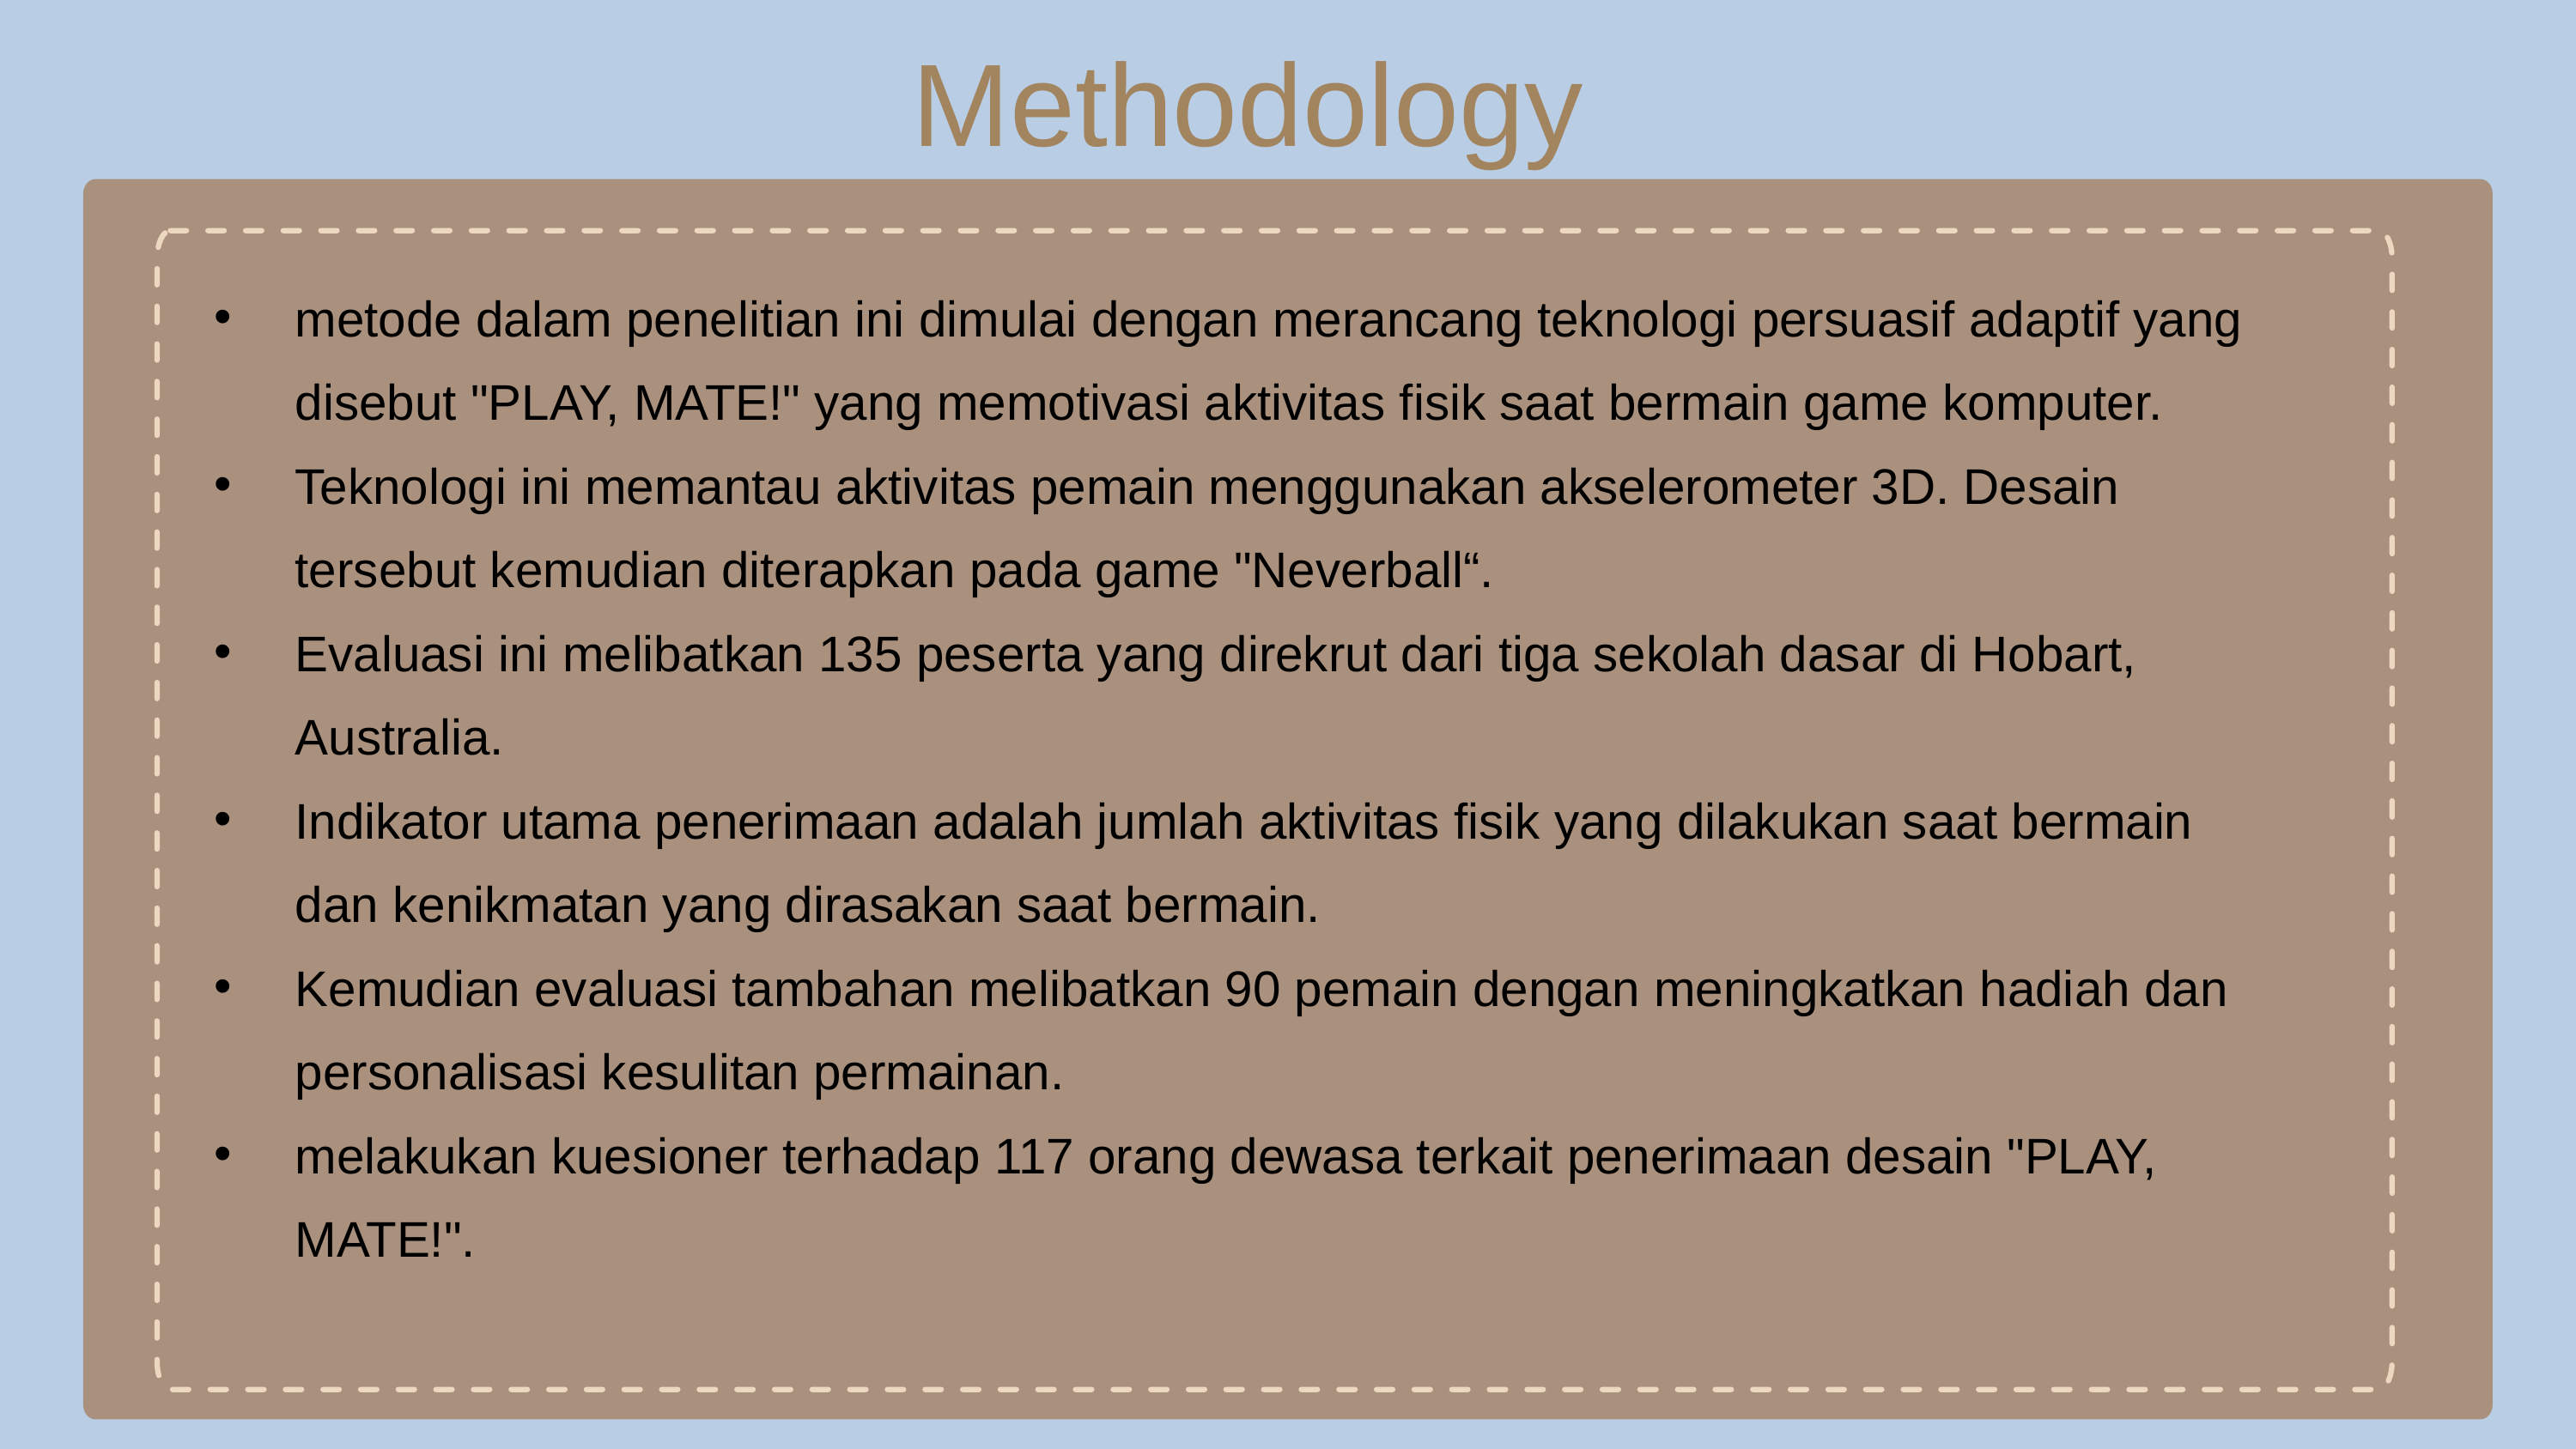

Methodology

metode dalam penelitian ini dimulai dengan merancang teknologi persuasif adaptif yang disebut "PLAY, MATE!" yang memotivasi aktivitas fisik saat bermain game komputer.
Teknologi ini memantau aktivitas pemain menggunakan akselerometer 3D. Desain tersebut kemudian diterapkan pada game "Neverball“.
Evaluasi ini melibatkan 135 peserta yang direkrut dari tiga sekolah dasar di Hobart, Australia.
Indikator utama penerimaan adalah jumlah aktivitas fisik yang dilakukan saat bermain dan kenikmatan yang dirasakan saat bermain.
Kemudian evaluasi tambahan melibatkan 90 pemain dengan meningkatkan hadiah dan personalisasi kesulitan permainan.
melakukan kuesioner terhadap 117 orang dewasa terkait penerimaan desain "PLAY, MATE!".